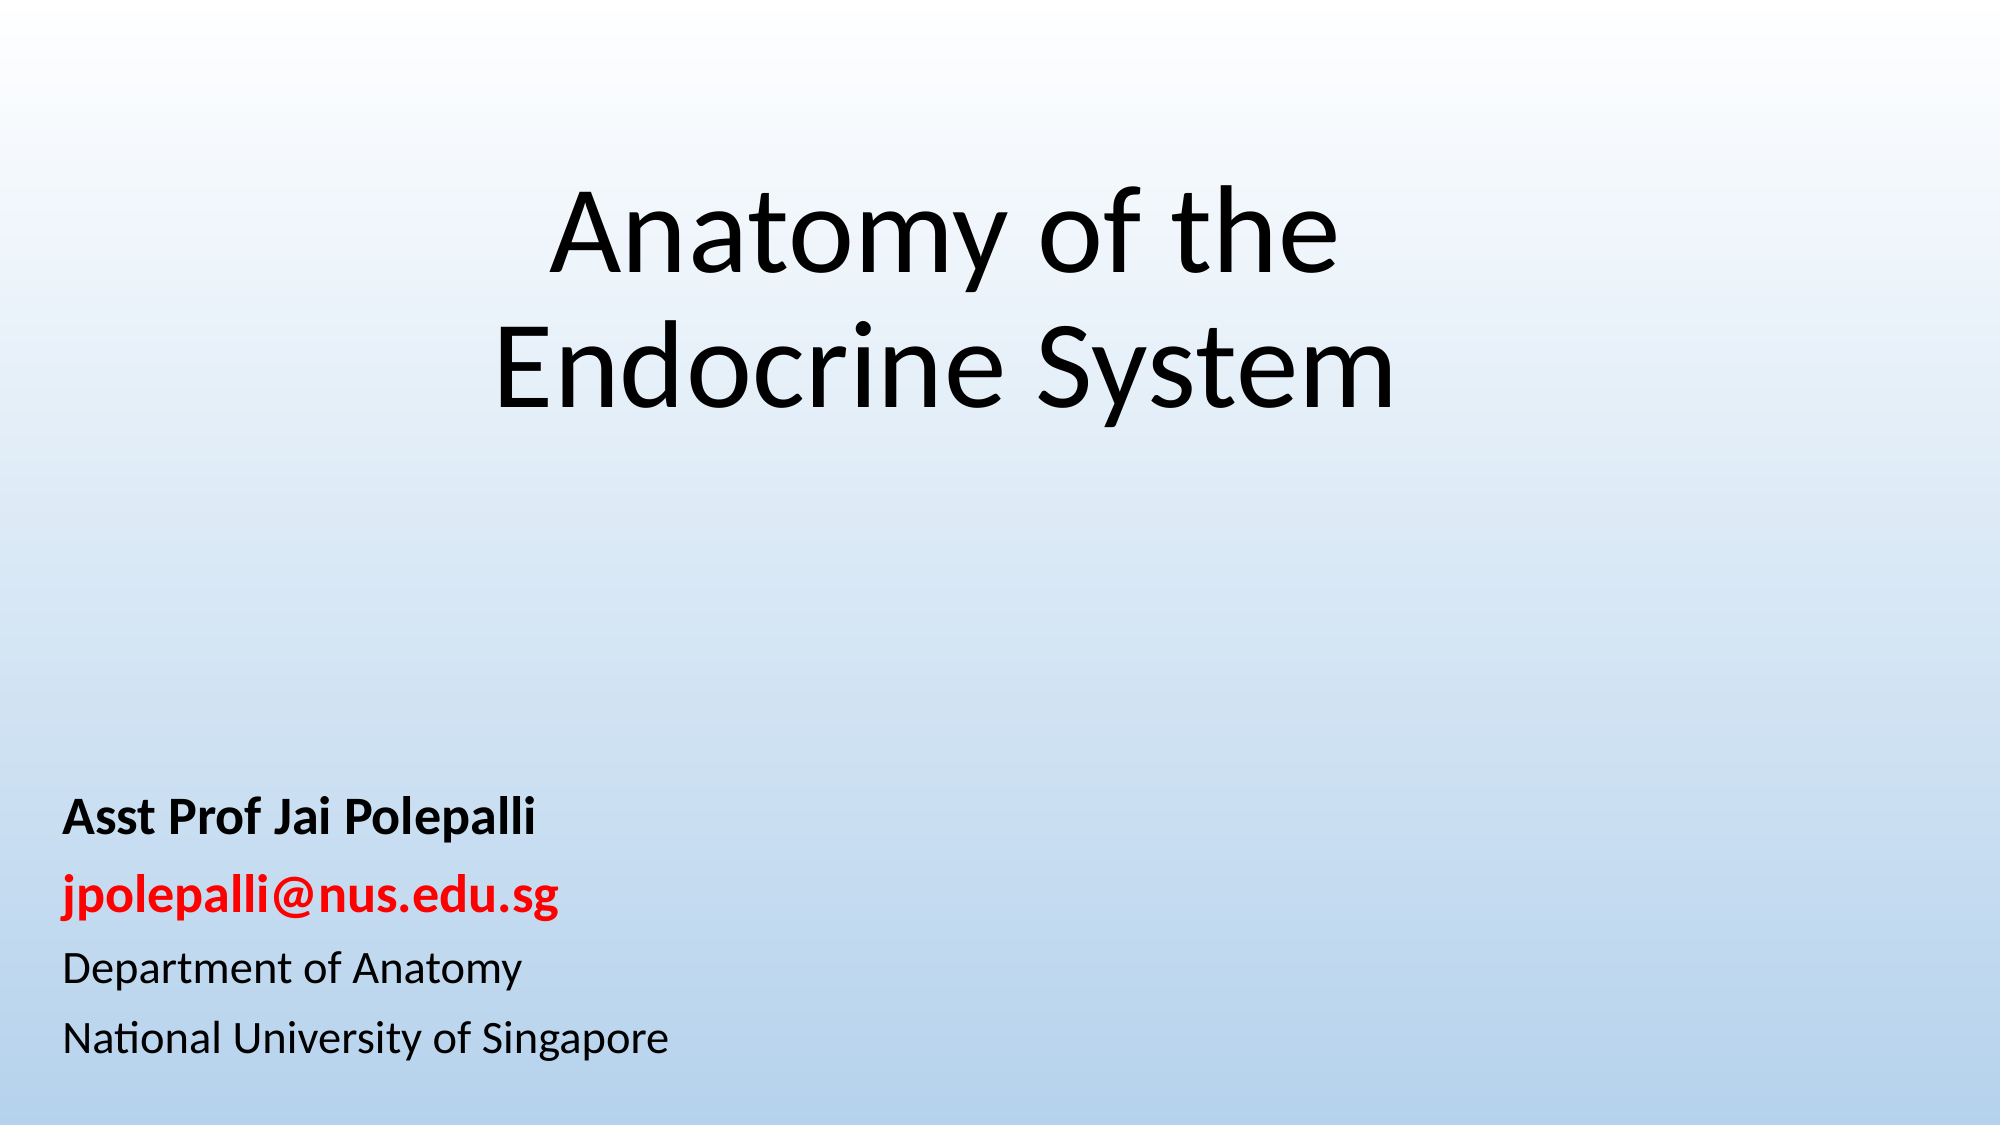

Anatomy of the Endocrine System
Asst Prof Jai Polepalli
jpolepalli@nus.edu.sg
Department of Anatomy
National University of Singapore